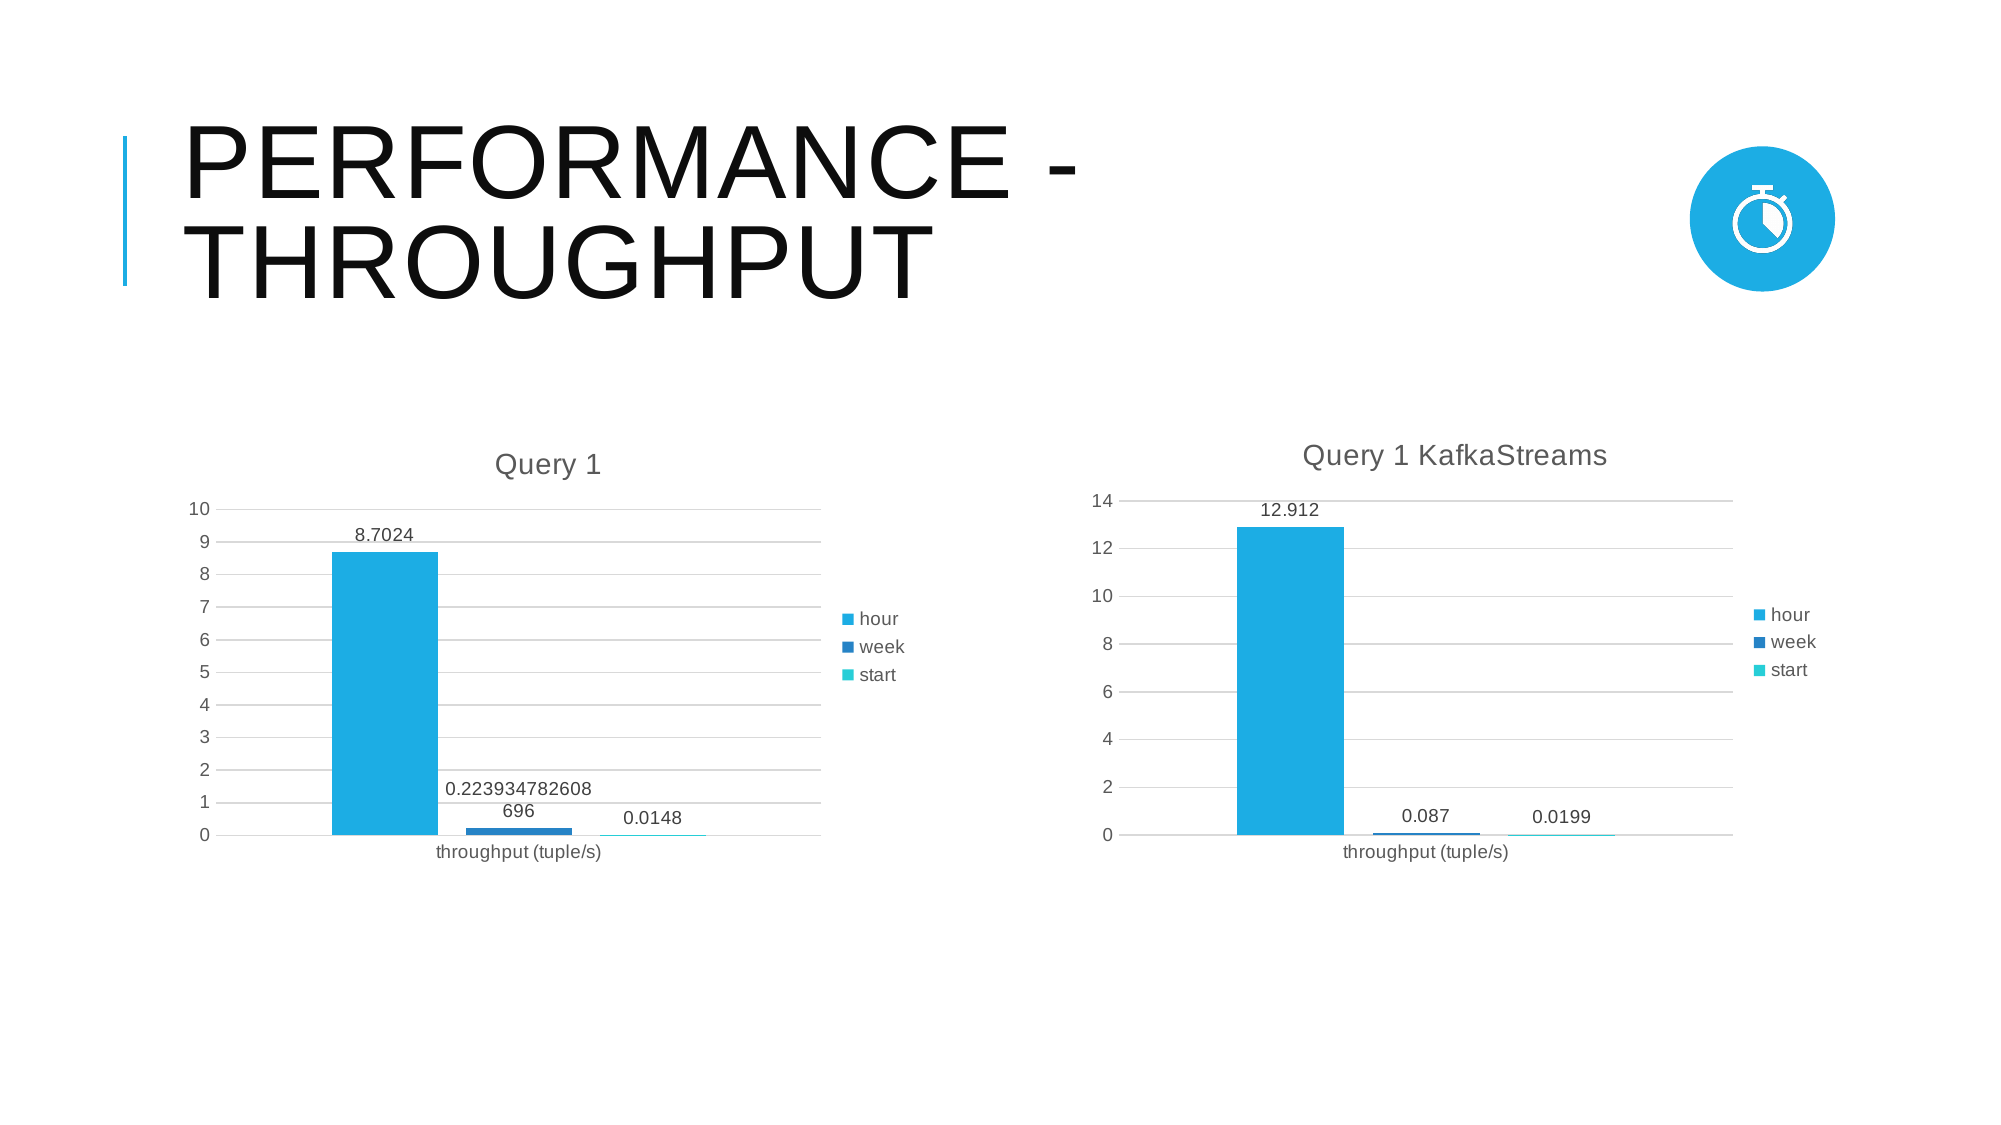

# Performance - throughput

### Chart: Query 1 KafkaStreams

| Category |  |  |  |
|---|---|---|---|
| throughput (tuple/s) | 12.912 | 0.087 | 0.0199 |

### Chart: Query 1

| Category |  |  |  |
|---|---|---|---|
| throughput (tuple/s) | 8.7024 | 0.2239347826086955 | 0.0148 |